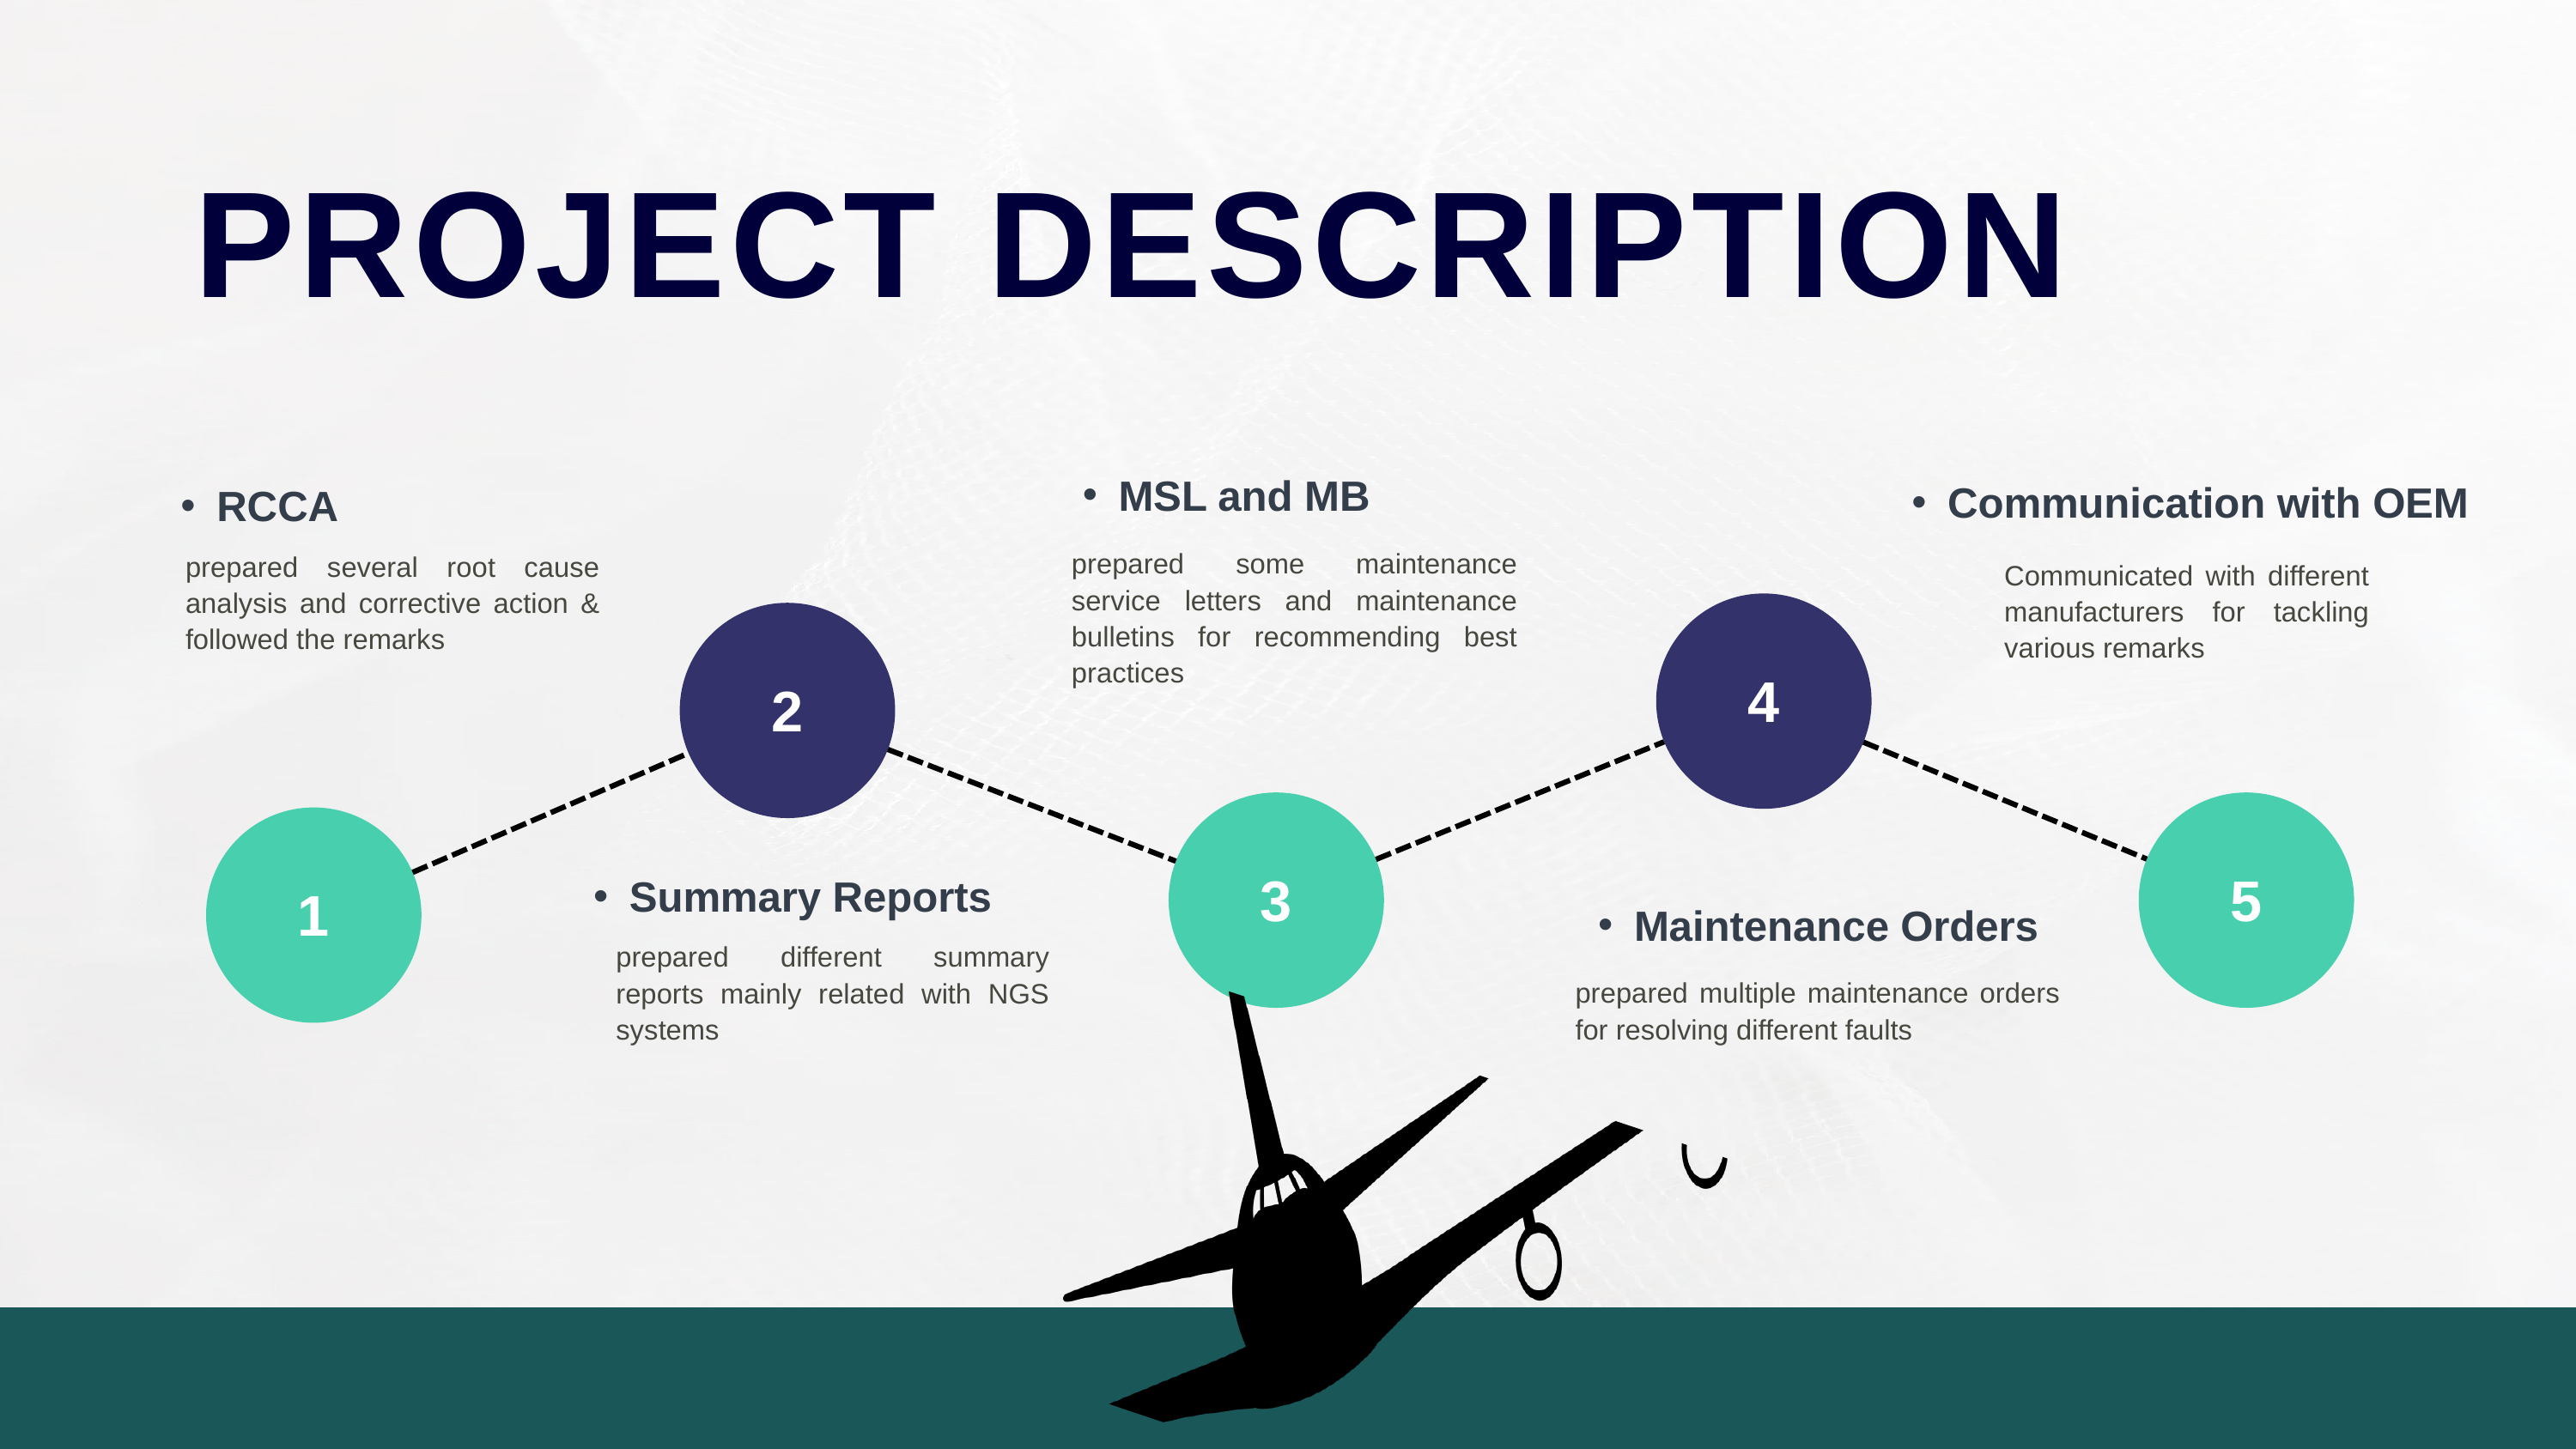

PROJECT DESCRIPTION
MSL and MB
Communication with OEM
RCCA
prepared some maintenance service letters and maintenance bulletins for recommending best practices
prepared several root cause analysis and corrective action & followed the remarks
Communicated with different manufacturers for tackling various remarks

4

2

3

5

1
Summary Reports
Maintenance Orders
prepared different summary reports mainly related with NGS systems
prepared multiple maintenance orders for resolving different faults